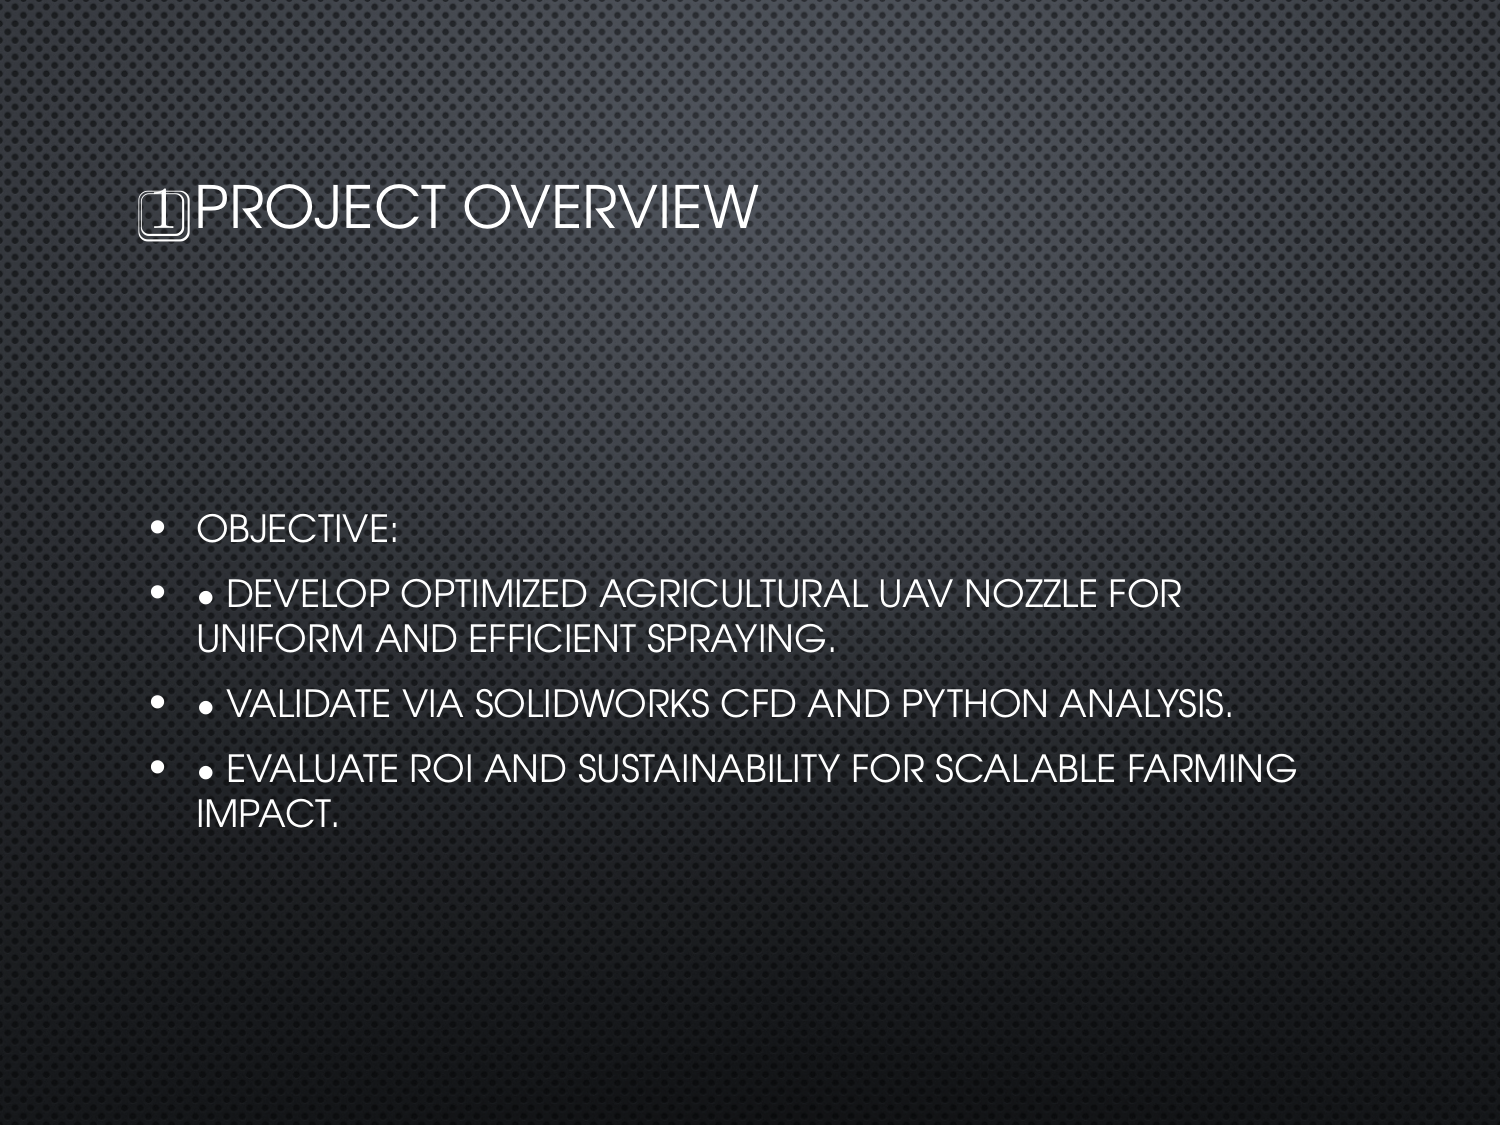

# 1️⃣ Project Overview
Objective:
• Develop optimized agricultural UAV nozzle for uniform and efficient spraying.
• Validate via SolidWorks CFD and Python analysis.
• Evaluate ROI and sustainability for scalable farming impact.